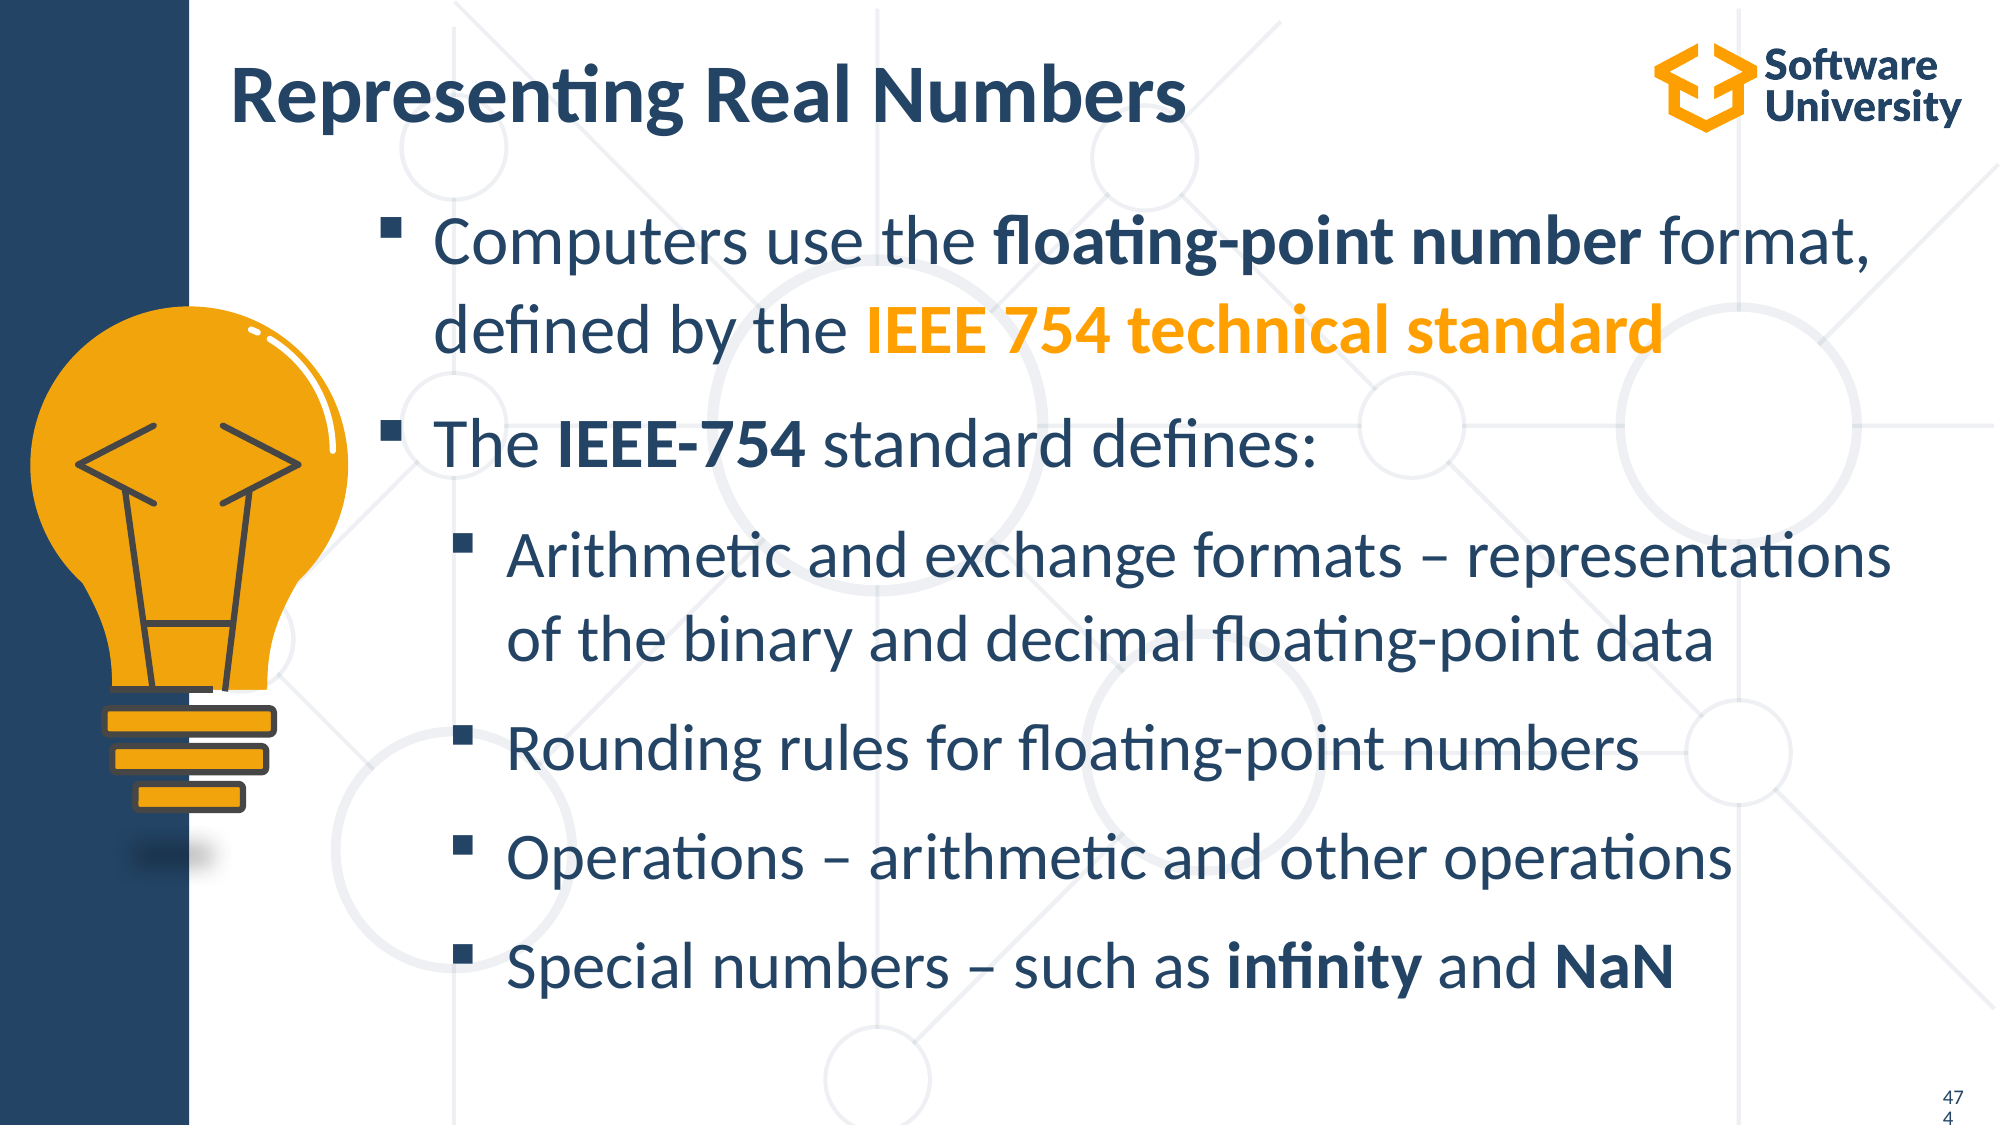

# Representing Real Numbers
Computers use the floating-point number format, defined by the IEEE 754 technical standard
The IEEE-754 standard defines:
Arithmetic and exchange formats – representations of the binary and decimal floating-point data
Rounding rules for floating-point numbers
Operations – arithmetic and other operations
Special numbers – such as infinity and NaN
474